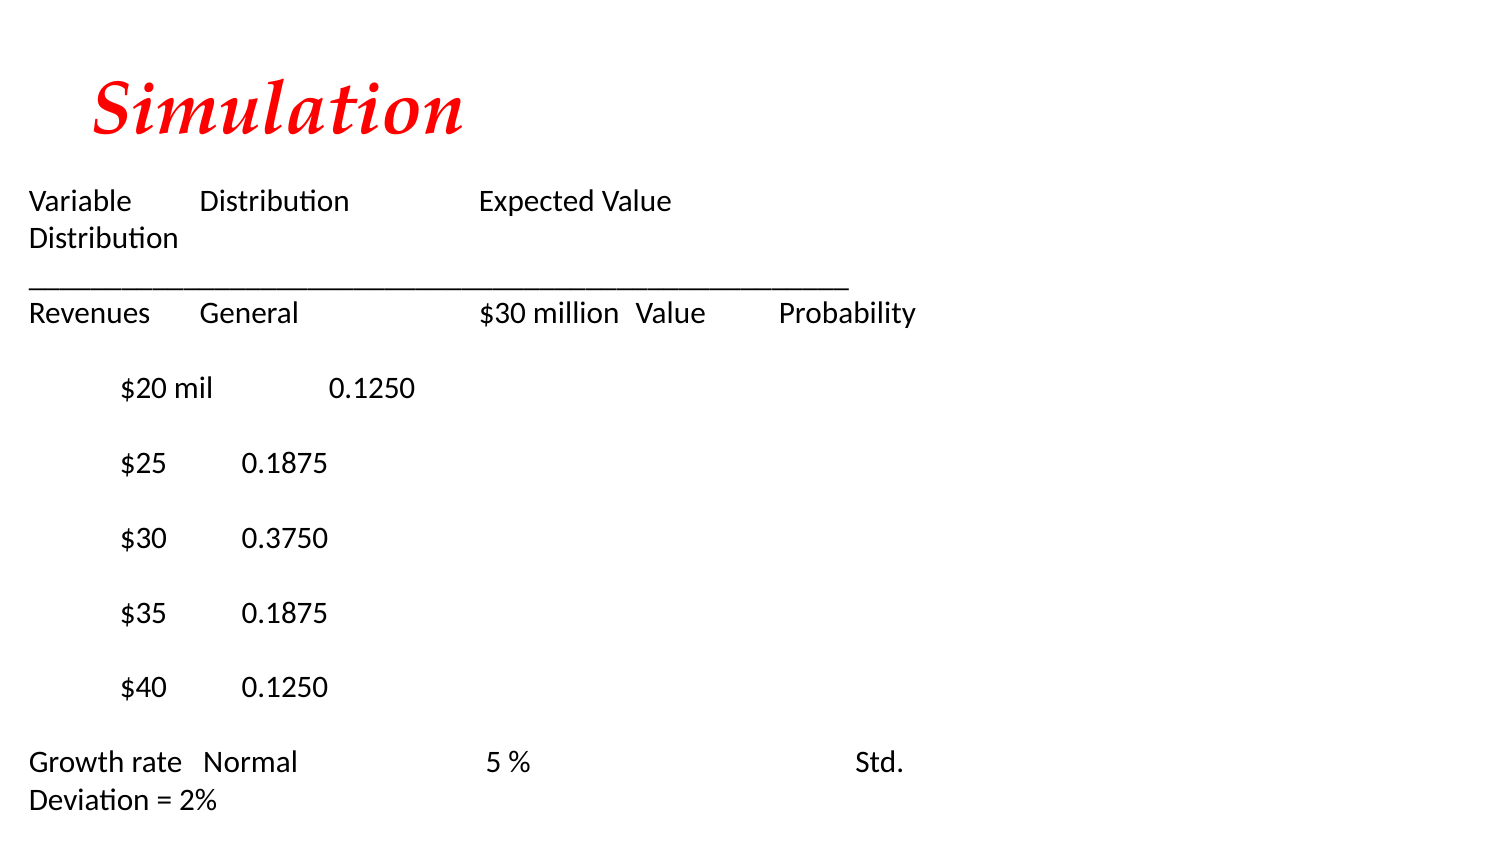

# Simulation
Variable	   Distribution	Expected Value		Distribution
_____________________________________________________
Revenues	   General		$30 million	 Value	Probability
						                   $20 mil	0.1250
						                   $25	         0.1875
						                   $30	         0.3750
						                   $35	         0.1875
						                   $40	         0.1250

Growth rate   Normal		 5 %		           Std. Deviation = 2%

Operating 	   Uniform		10%		           Minimum = 0
Margin						           Maximum=20%

WC as % of     Normal		10%		           Std. Deviation = 2.5%
Revenues